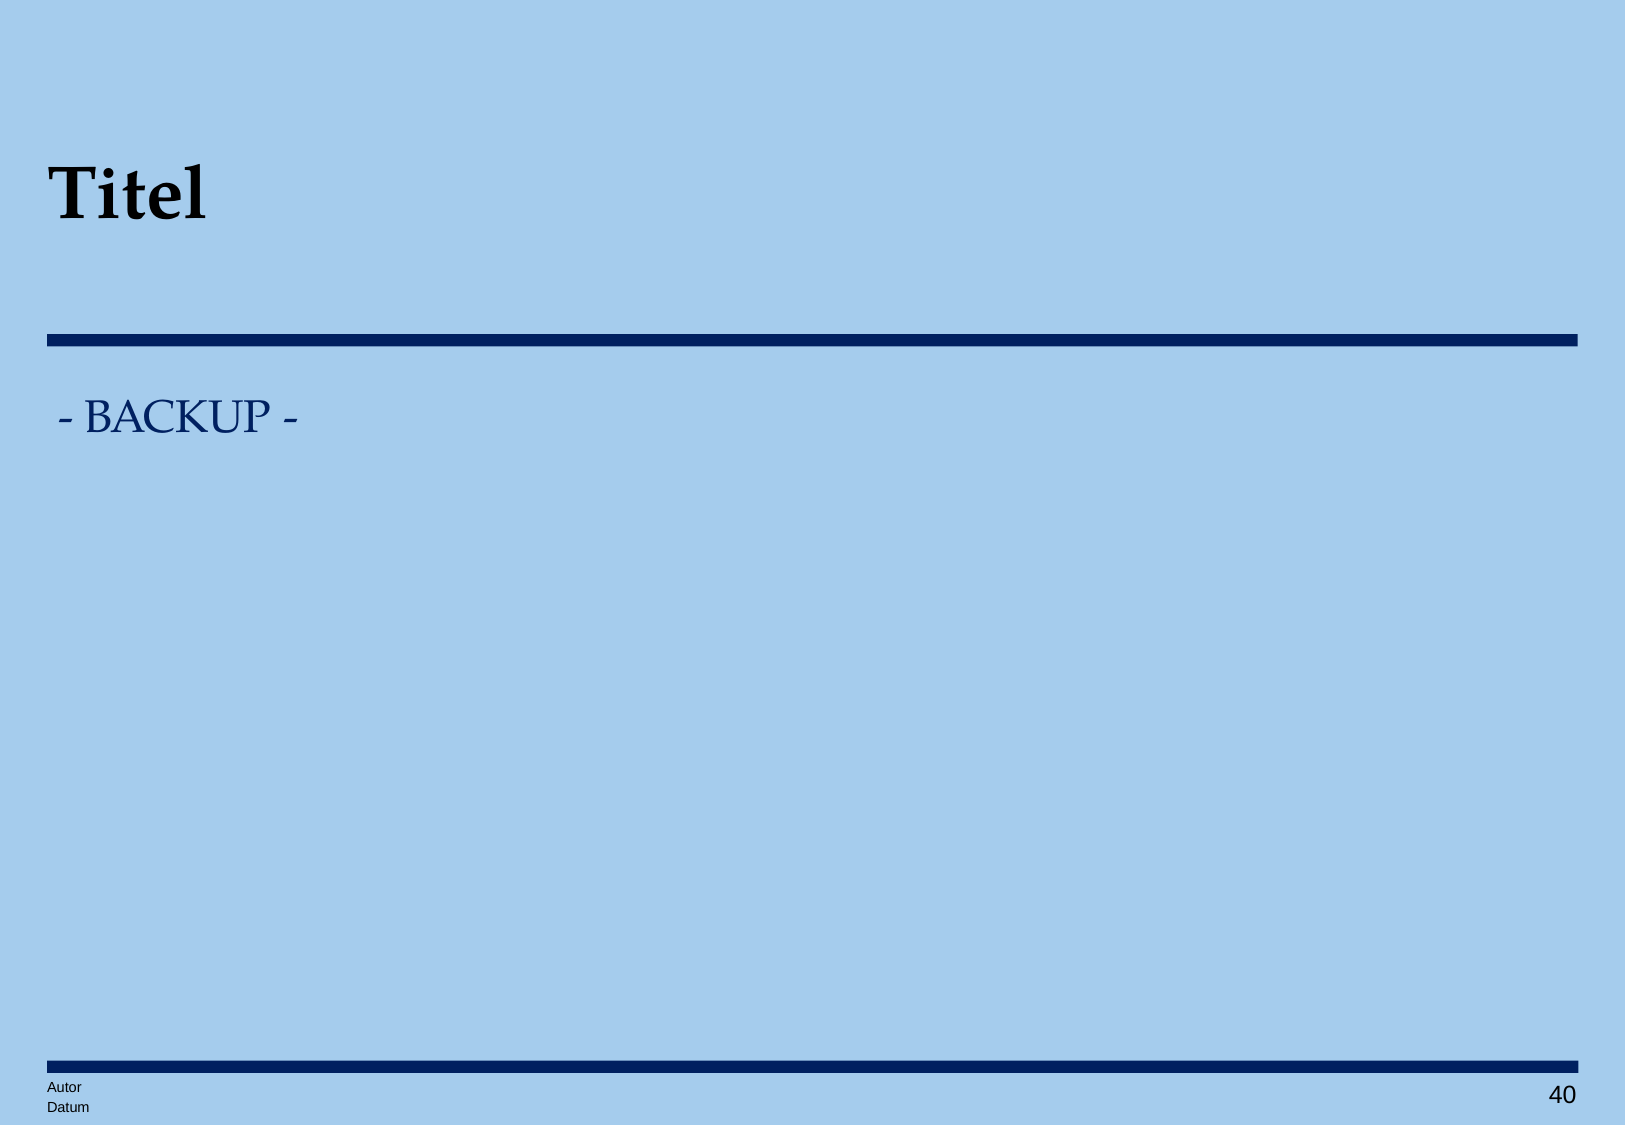

Titel
# - BACKUP -
Autor
40
Datum